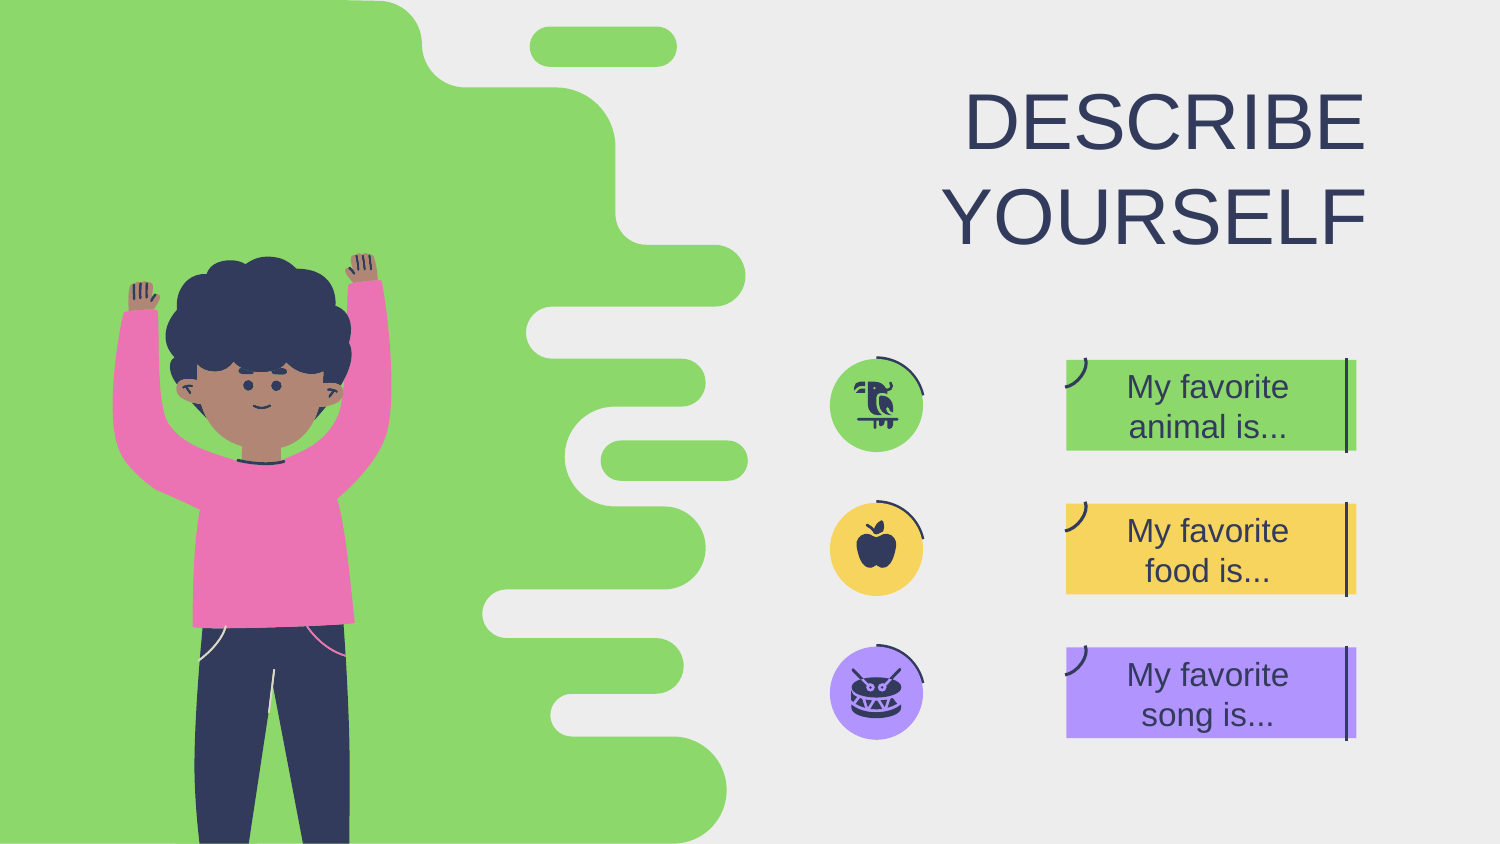

# DESCRIBE YOURSELF

My favorite animal is...

My favorite food is...

My favorite song is...